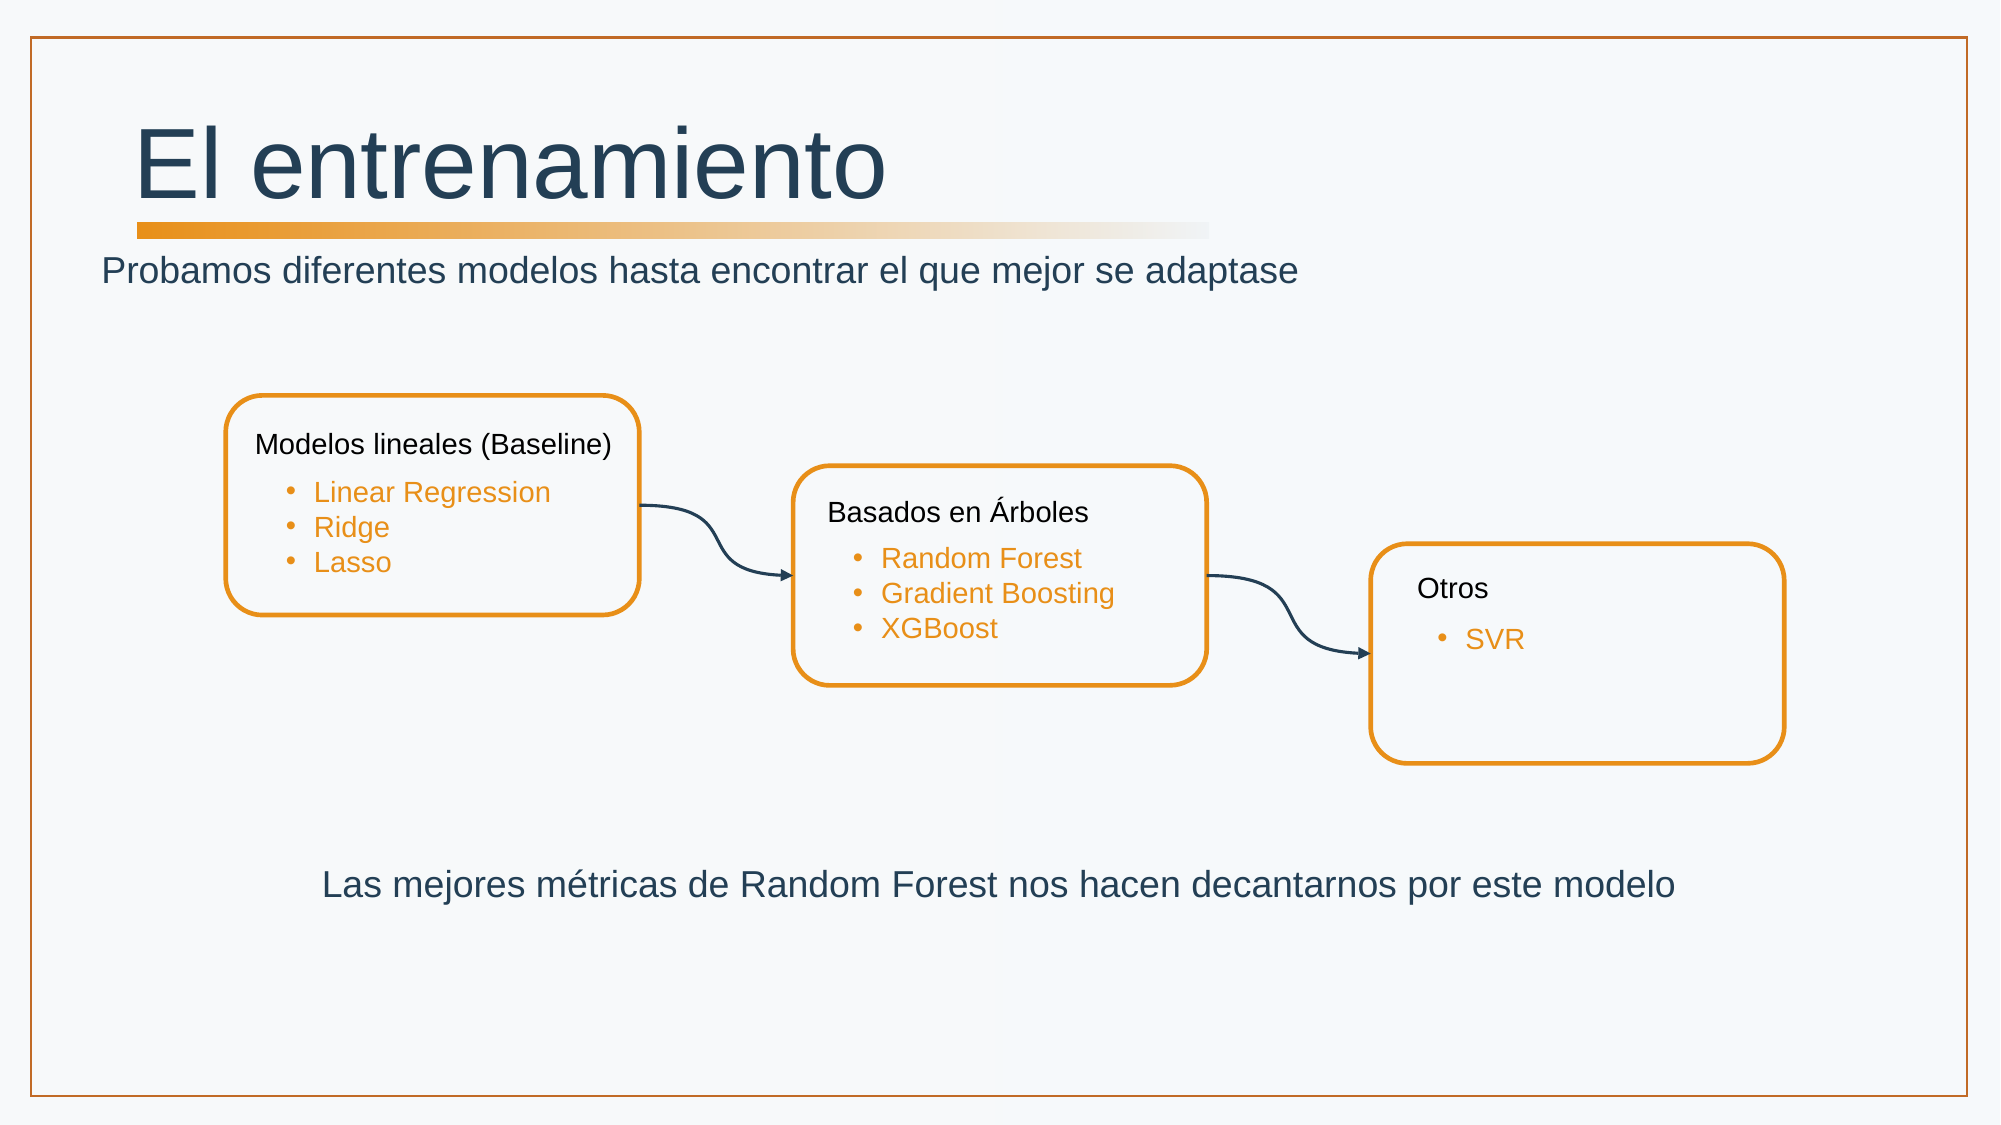

El entrenamiento

Probamos diferentes modelos hasta encontrar el que mejor se adaptase

Modelos lineales (Baseline)
Linear Regression
Ridge
Lasso

Basados en Árboles
Random Forest
Gradient Boosting
XGBoost

Otros
SVR
Las mejores métricas de Random Forest nos hacen decantarnos por este modelo